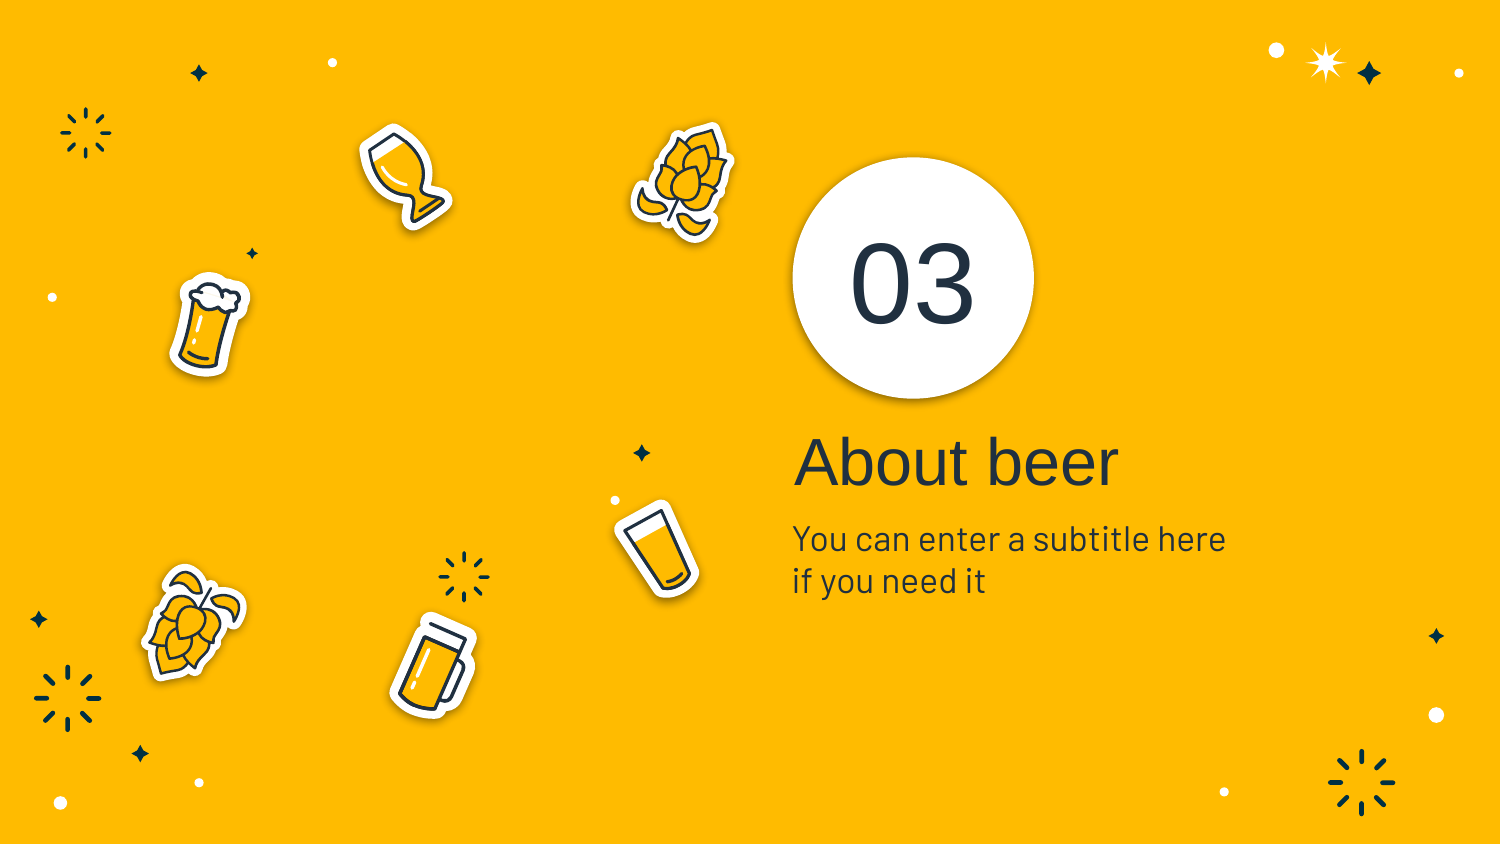

03

# About beer

You can enter a subtitle here if you need it